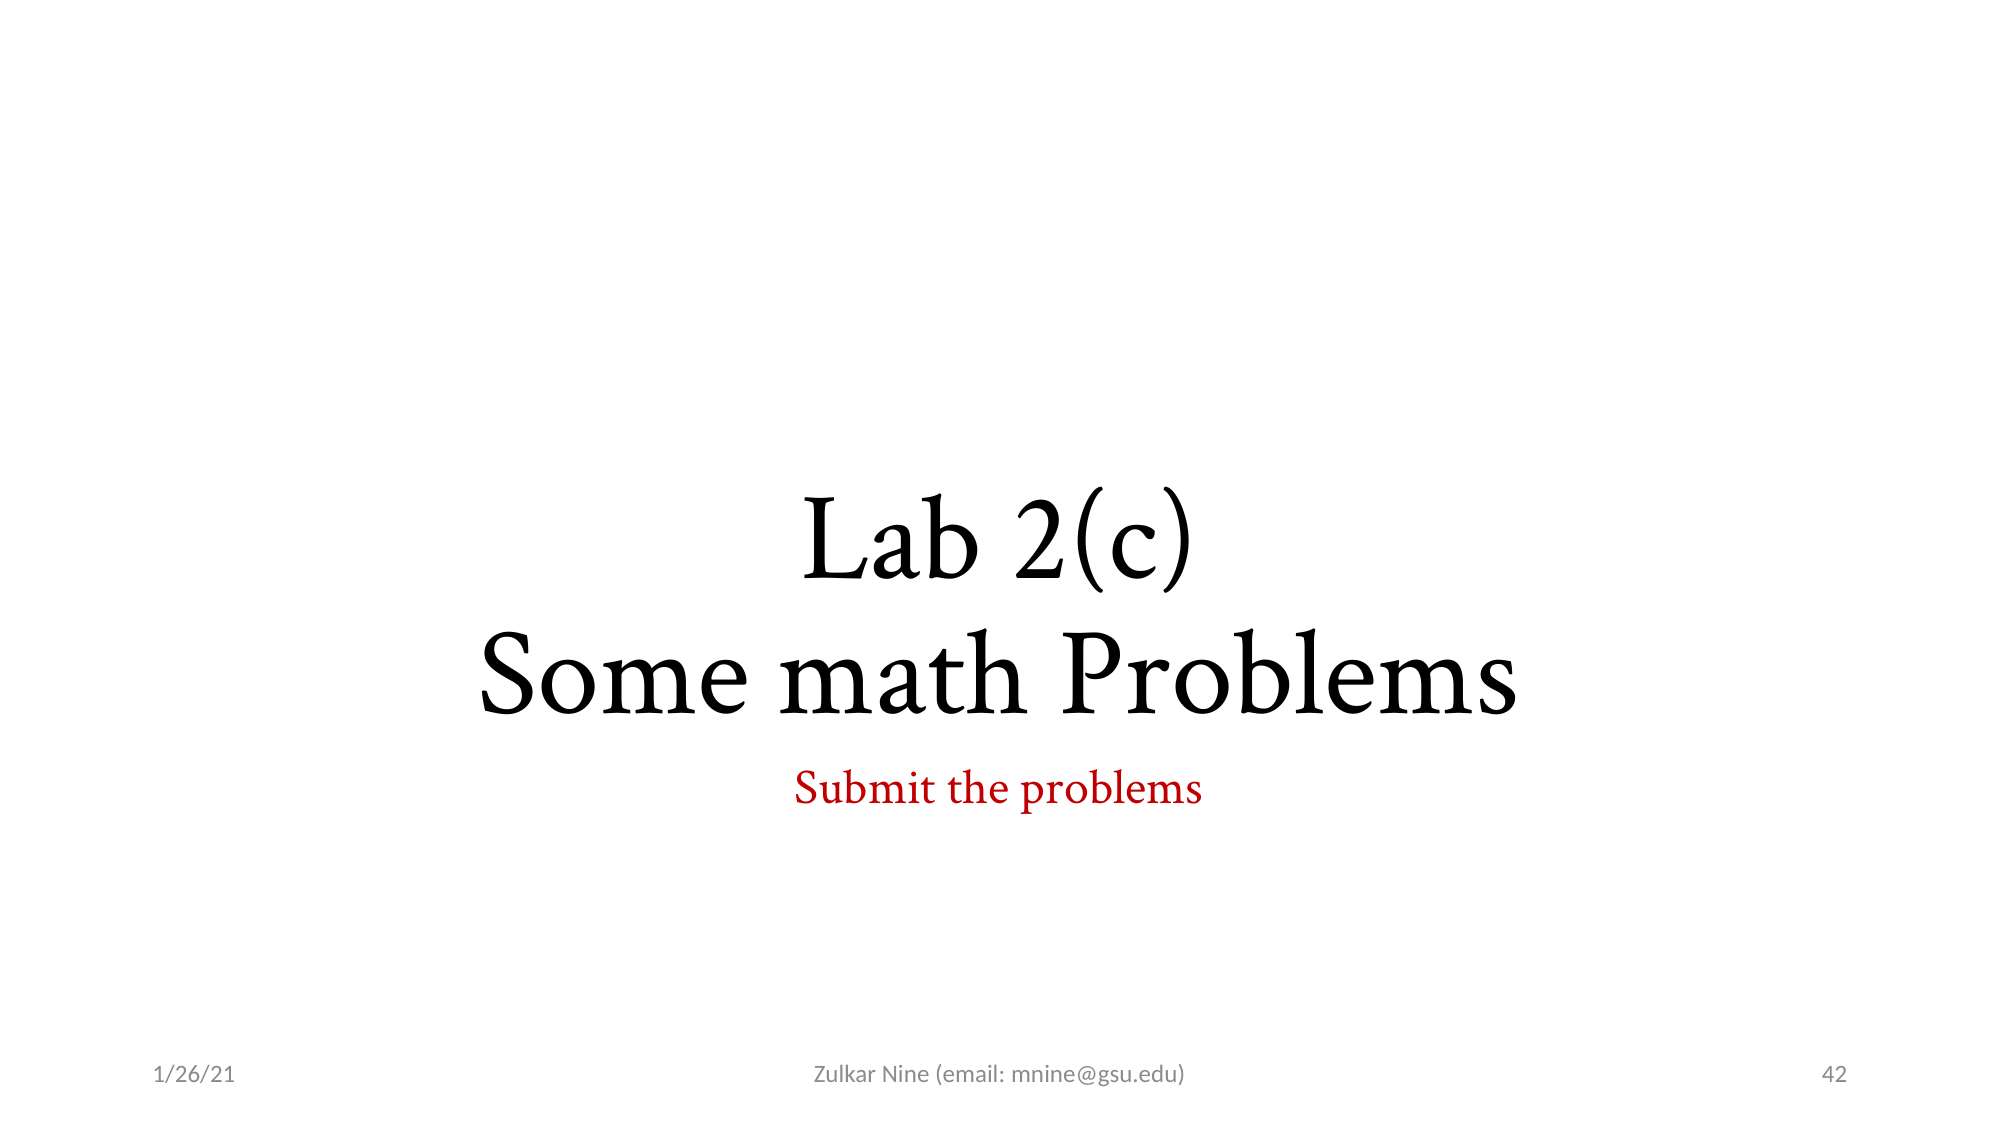

# Lab 2(c) Some math Problems
Submit the problems
1/26/21
Zulkar Nine (email: mnine@gsu.edu)
42